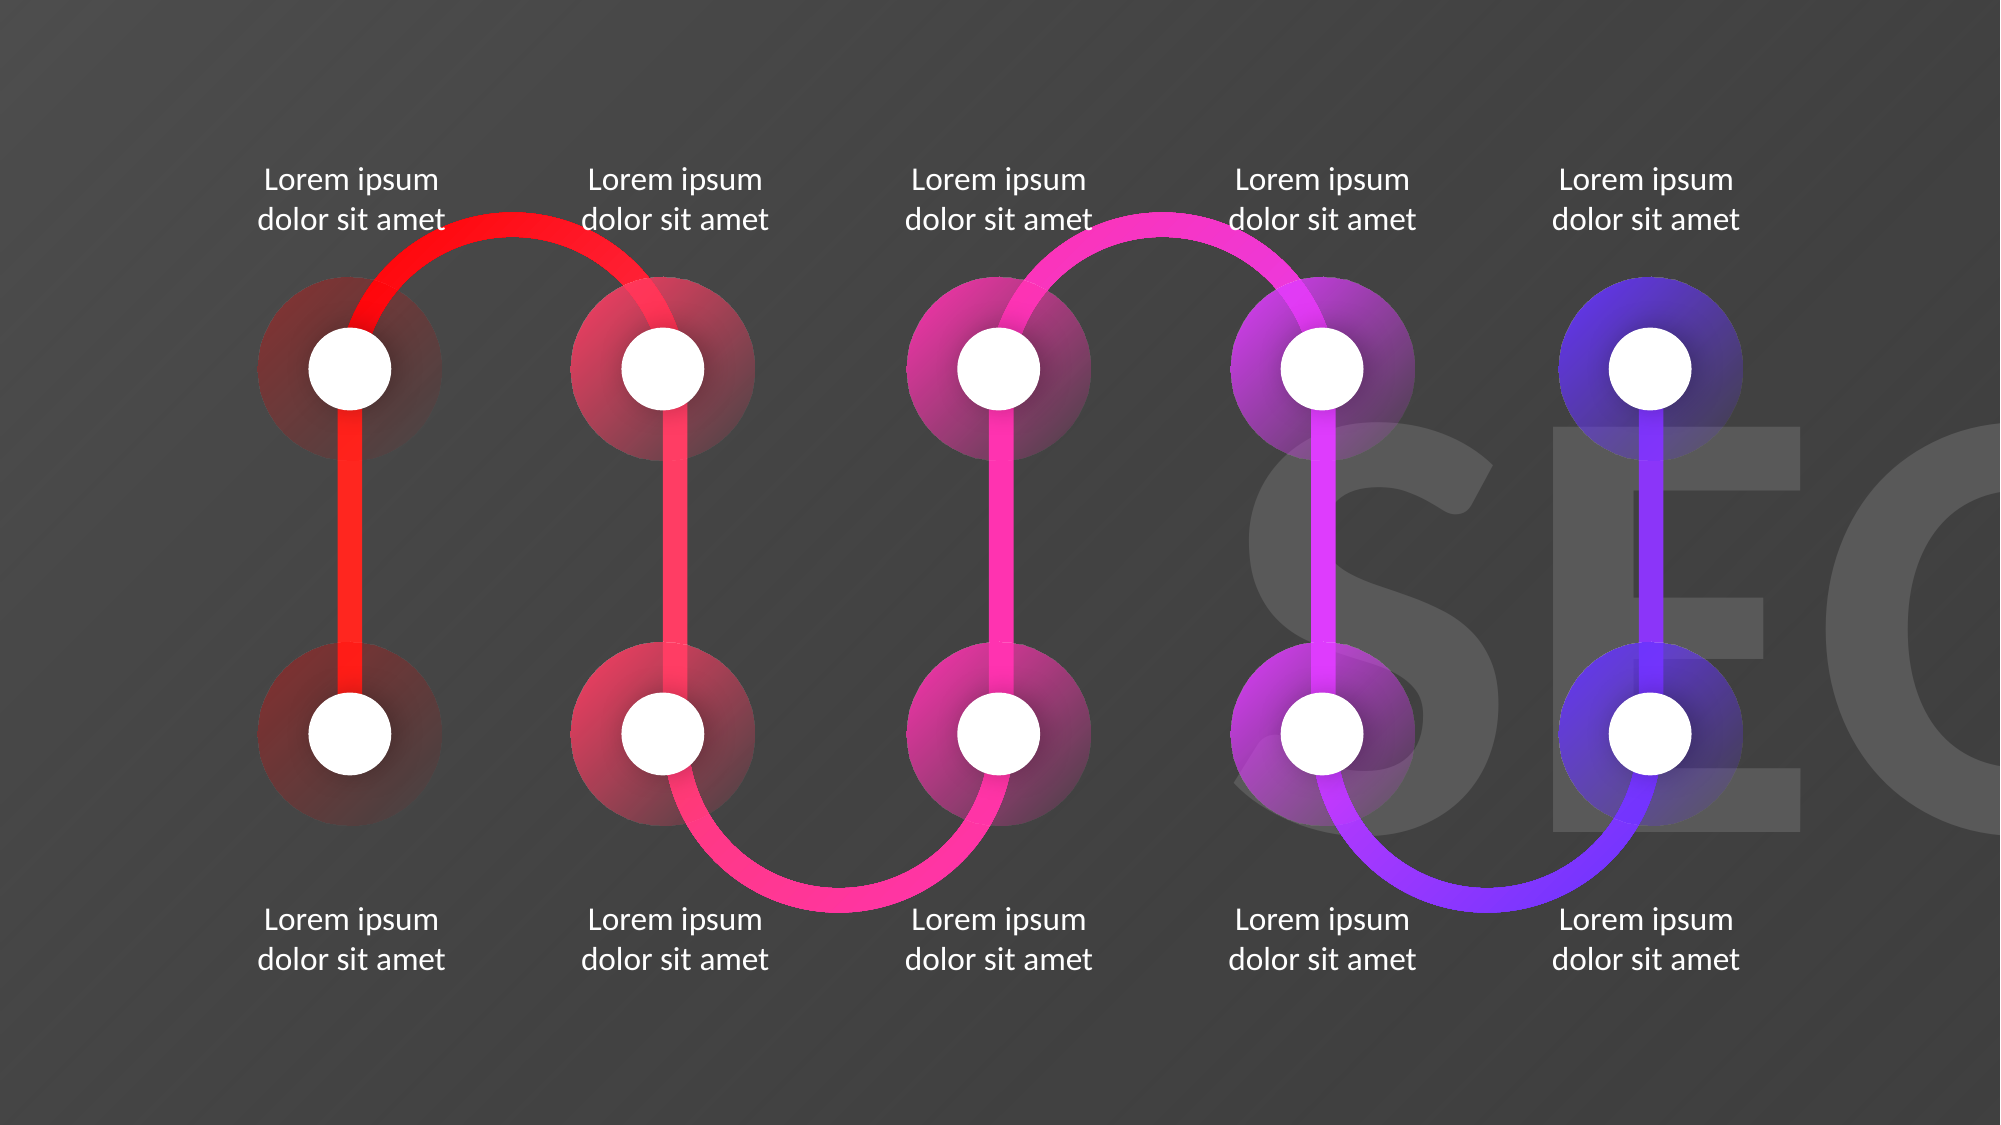

Lorem ipsum dolor sit amet
Lorem ipsum dolor sit amet
Lorem ipsum dolor sit amet
Lorem ipsum dolor sit amet
Lorem ipsum dolor sit amet

Lorem ipsum dolor sit amet
Lorem ipsum dolor sit amet
Lorem ipsum dolor sit amet
Lorem ipsum dolor sit amet
Lorem ipsum dolor sit amet
SEO